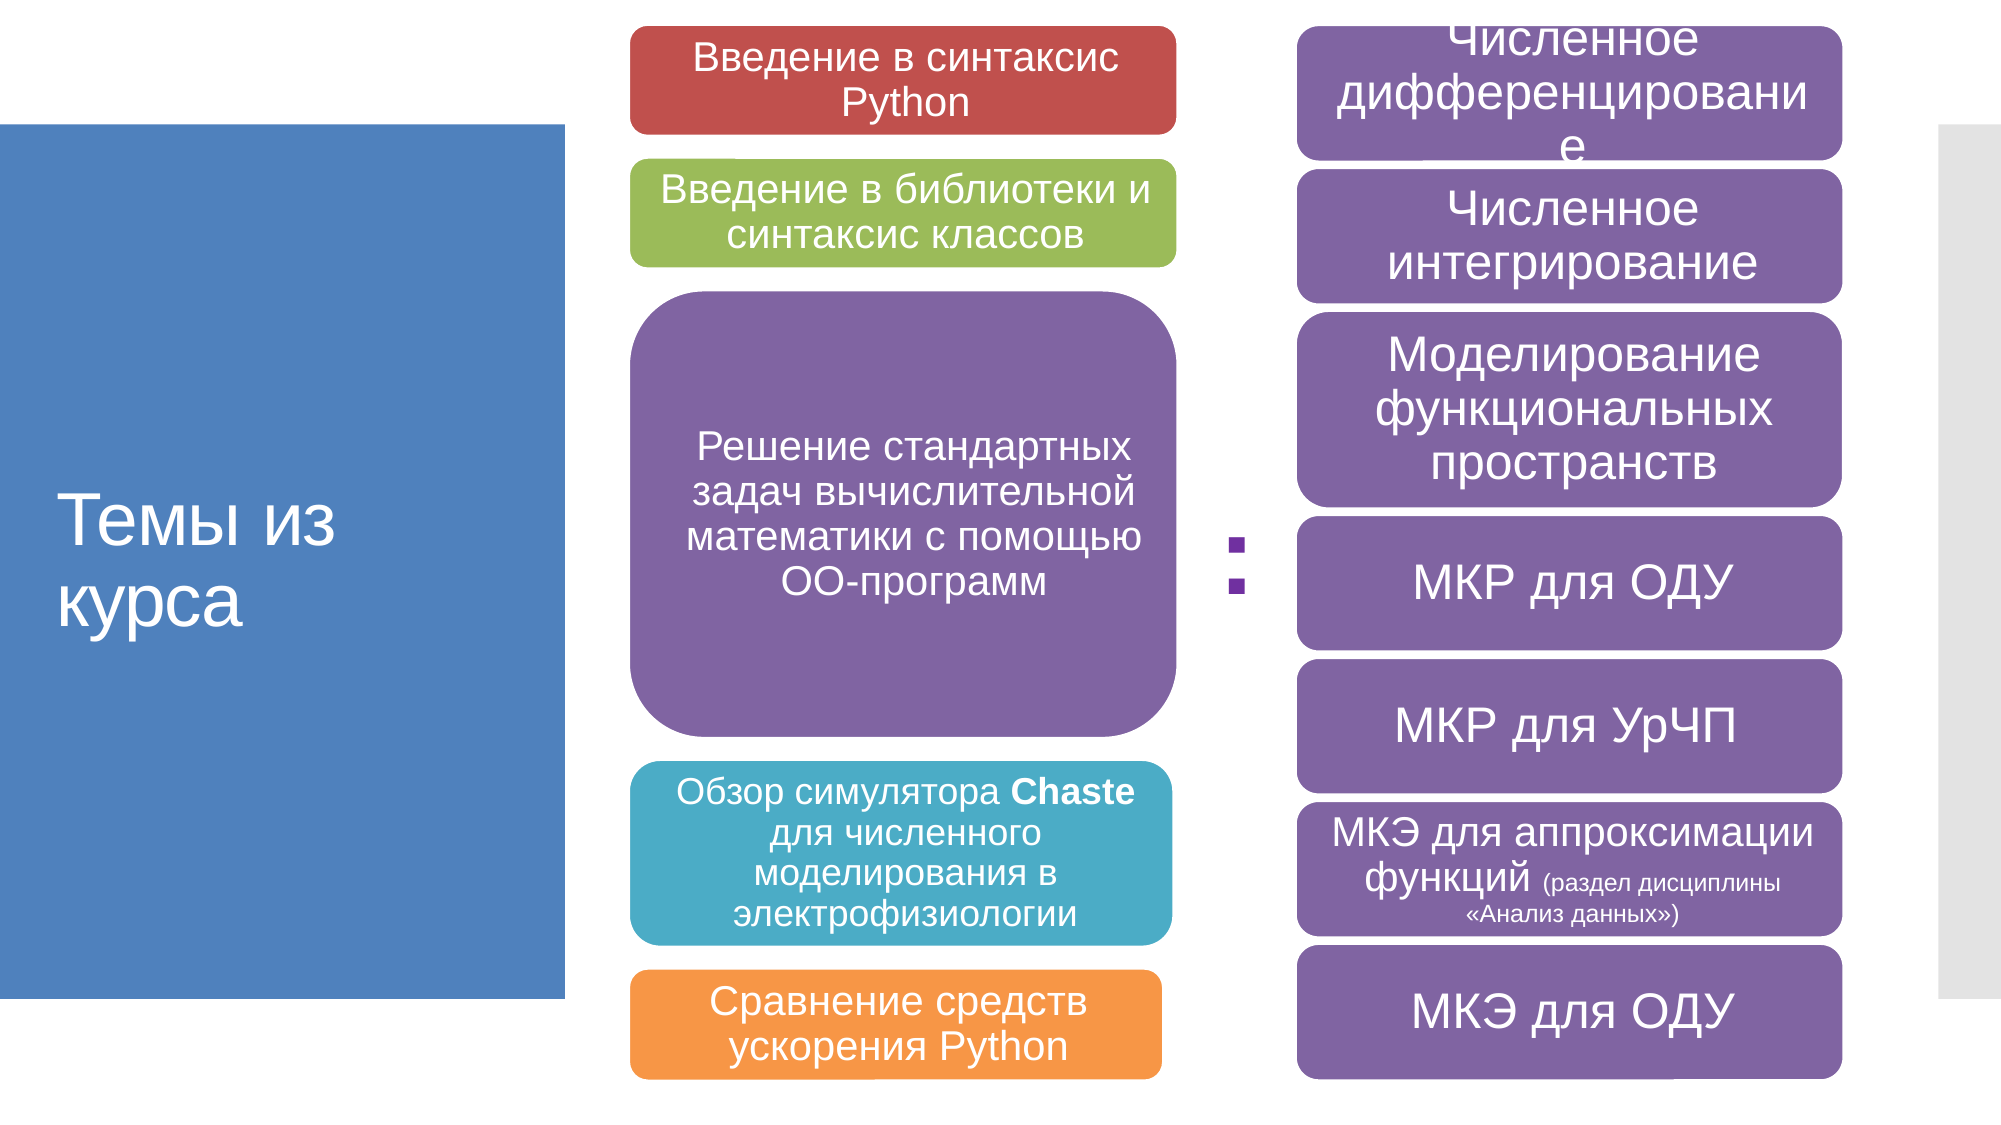

Введение в синтаксис Python
Введение в библиотеки и синтаксис классов
Решение стандартных задач вычислительной математики с помощью ОО-программ
Обзор симулятора Chaste для численного моделирования в электрофизиологии
Сравнение средств ускорения Python
Численное дифференцирование
Численное интегрирование
Моделирование функциональных пространств
МКР для ОДУ
МКР для УрЧП
МКЭ для аппроксимации функций (раздел дисциплины «Анализ данных»)
МКЭ для ОДУ
# Темы из курса
: